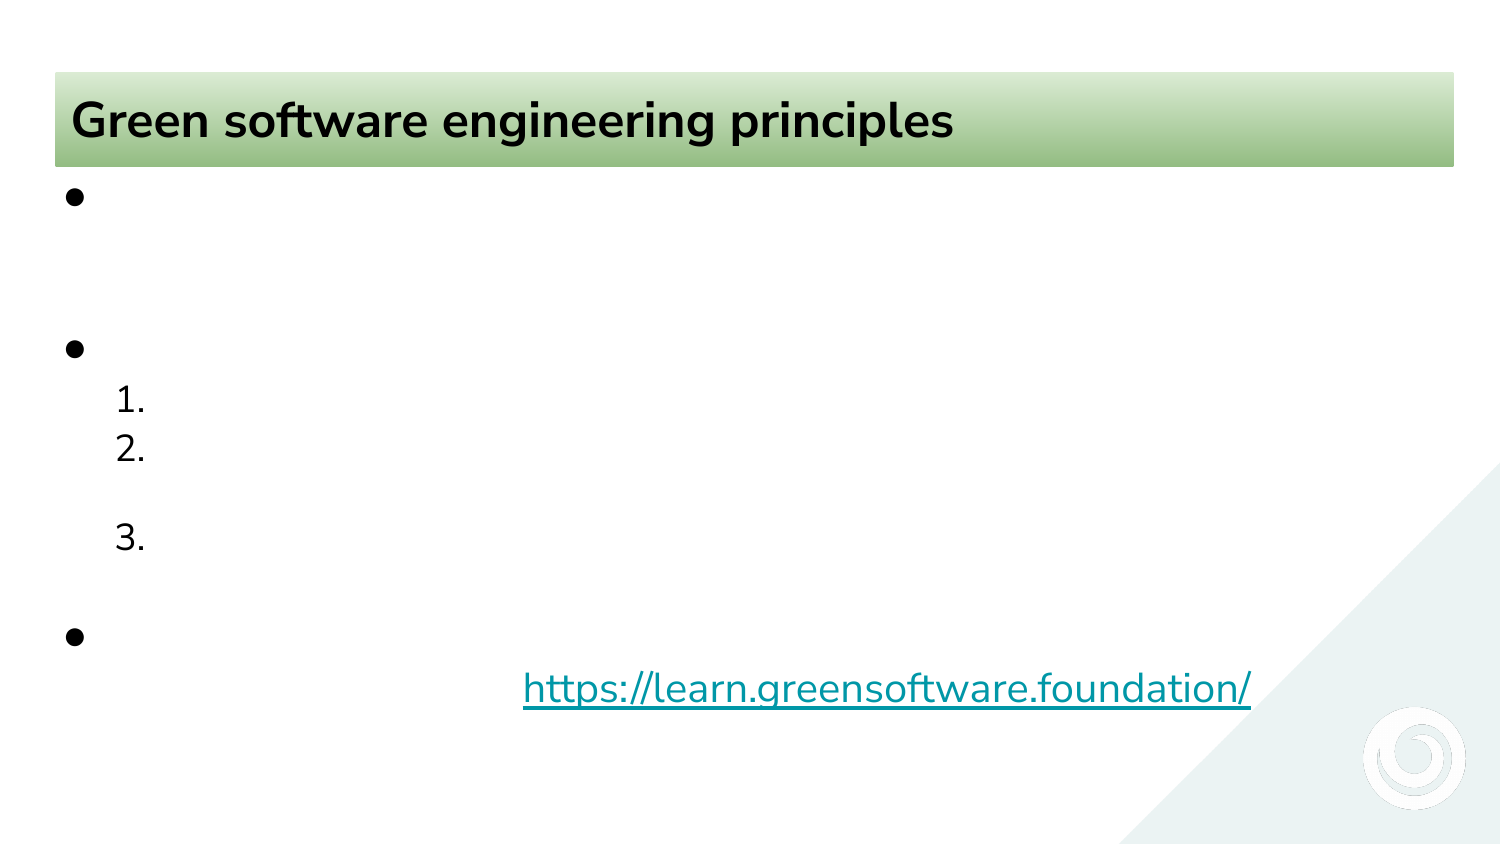

# Green software engineering principles
Sustainable Software Engineering aims to reduce the total emissions of computing across the complete lifecycle of the project (its Digital Carbon Footprint)
There are three main targets for reducing this footprint:
Energy efficiency. Design software to use the least amount of electricity.
Hardware efficiency. Reduce embodied carbon by requiring less powerful or substantial hardware resources.
Carbon awareness. Facilitate the use of cleaner energy sources where possible.
The goal is to both reduce energy consumption and increase the longevity of hardware: https://learn.greensoftware.foundation/